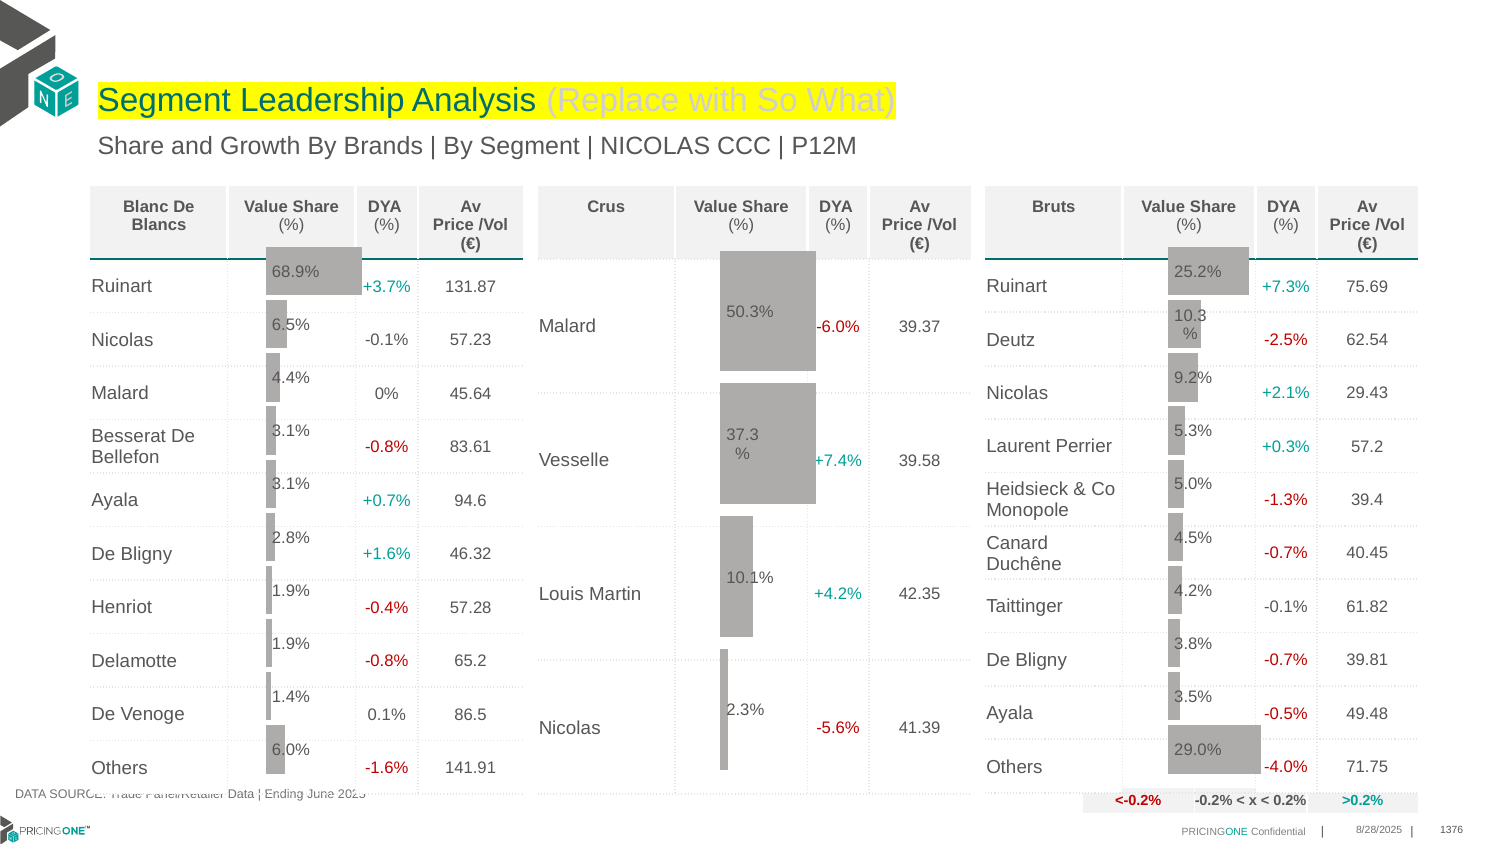

# Segment Leadership Analysis (Replace with So What)
Share and Growth By Brands | By Segment | NICOLAS CCC | P12M
| Crus | Value Share (%) | DYA (%) | Av Price /Vol (€) |
| --- | --- | --- | --- |
| Malard |  | -6.0% | 39.37 |
| Vesselle |  | +7.4% | 39.58 |
| Louis Martin |  | +4.2% | 42.35 |
| Nicolas |  | -5.6% | 41.39 |
| Blanc De Blancs | Value Share (%) | DYA (%) | Av Price /Vol (€) |
| --- | --- | --- | --- |
| Ruinart |  | +3.7% | 131.87 |
| Nicolas |  | -0.1% | 57.23 |
| Malard |  | 0% | 45.64 |
| Besserat De Bellefon |  | -0.8% | 83.61 |
| Ayala |  | +0.7% | 94.6 |
| De Bligny |  | +1.6% | 46.32 |
| Henriot |  | -0.4% | 57.28 |
| Delamotte |  | -0.8% | 65.2 |
| De Venoge |  | 0.1% | 86.5 |
| Others |  | -1.6% | 141.91 |
| Bruts | Value Share (%) | DYA (%) | Av Price /Vol (€) |
| --- | --- | --- | --- |
| Ruinart |  | +7.3% | 75.69 |
| Deutz |  | -2.5% | 62.54 |
| Nicolas |  | +2.1% | 29.43 |
| Laurent Perrier |  | +0.3% | 57.2 |
| Heidsieck & Co Monopole |  | -1.3% | 39.4 |
| Canard Duchêne |  | -0.7% | 40.45 |
| Taittinger |  | -0.1% | 61.82 |
| De Bligny |  | -0.7% | 39.81 |
| Ayala |  | -0.5% | 49.48 |
| Others |  | -4.0% | 71.75 |

### Chart

| Category | Blanc De Blancs | NICOLAS CCC |
|---|---|
| None | 0.689156438931991 |

### Chart

| Category | Crus | NICOLAS CCC |
|---|---|
| None | 0.5026081154849276 |

### Chart

| Category | Bruts | NICOLAS CCC |
|---|---|
| None | 0.25203057811753465 |
DATA SOURCE: Trade Panel/Retailer Data | Ending June 2025
| <-0.2% | -0.2% < x < 0.2% | >0.2% |
| --- | --- | --- |

8/28/2025
1376